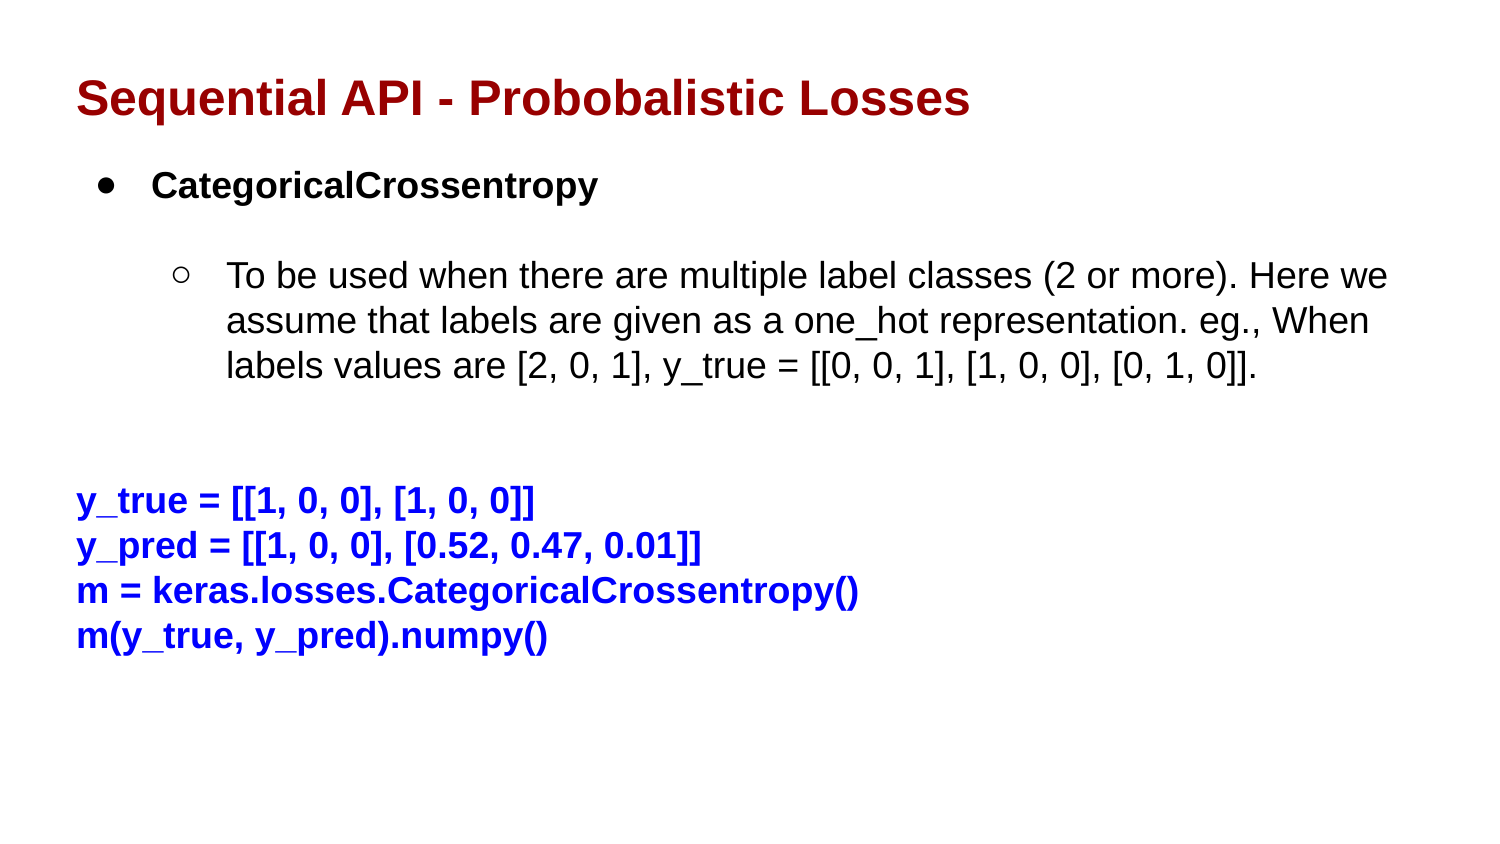

Sequential API - Probobalistic Losses
CategoricalCrossentropy
To be used when there are multiple label classes (2 or more). Here we assume that labels are given as a one_hot representation. eg., When labels values are [2, 0, 1], y_true = [[0, 0, 1], [1, 0, 0], [0, 1, 0]].
y_true = [[1, 0, 0], [1, 0, 0]]
y_pred = [[1, 0, 0], [0.52, 0.47, 0.01]]
m = keras.losses.CategoricalCrossentropy()
m(y_true, y_pred).numpy()